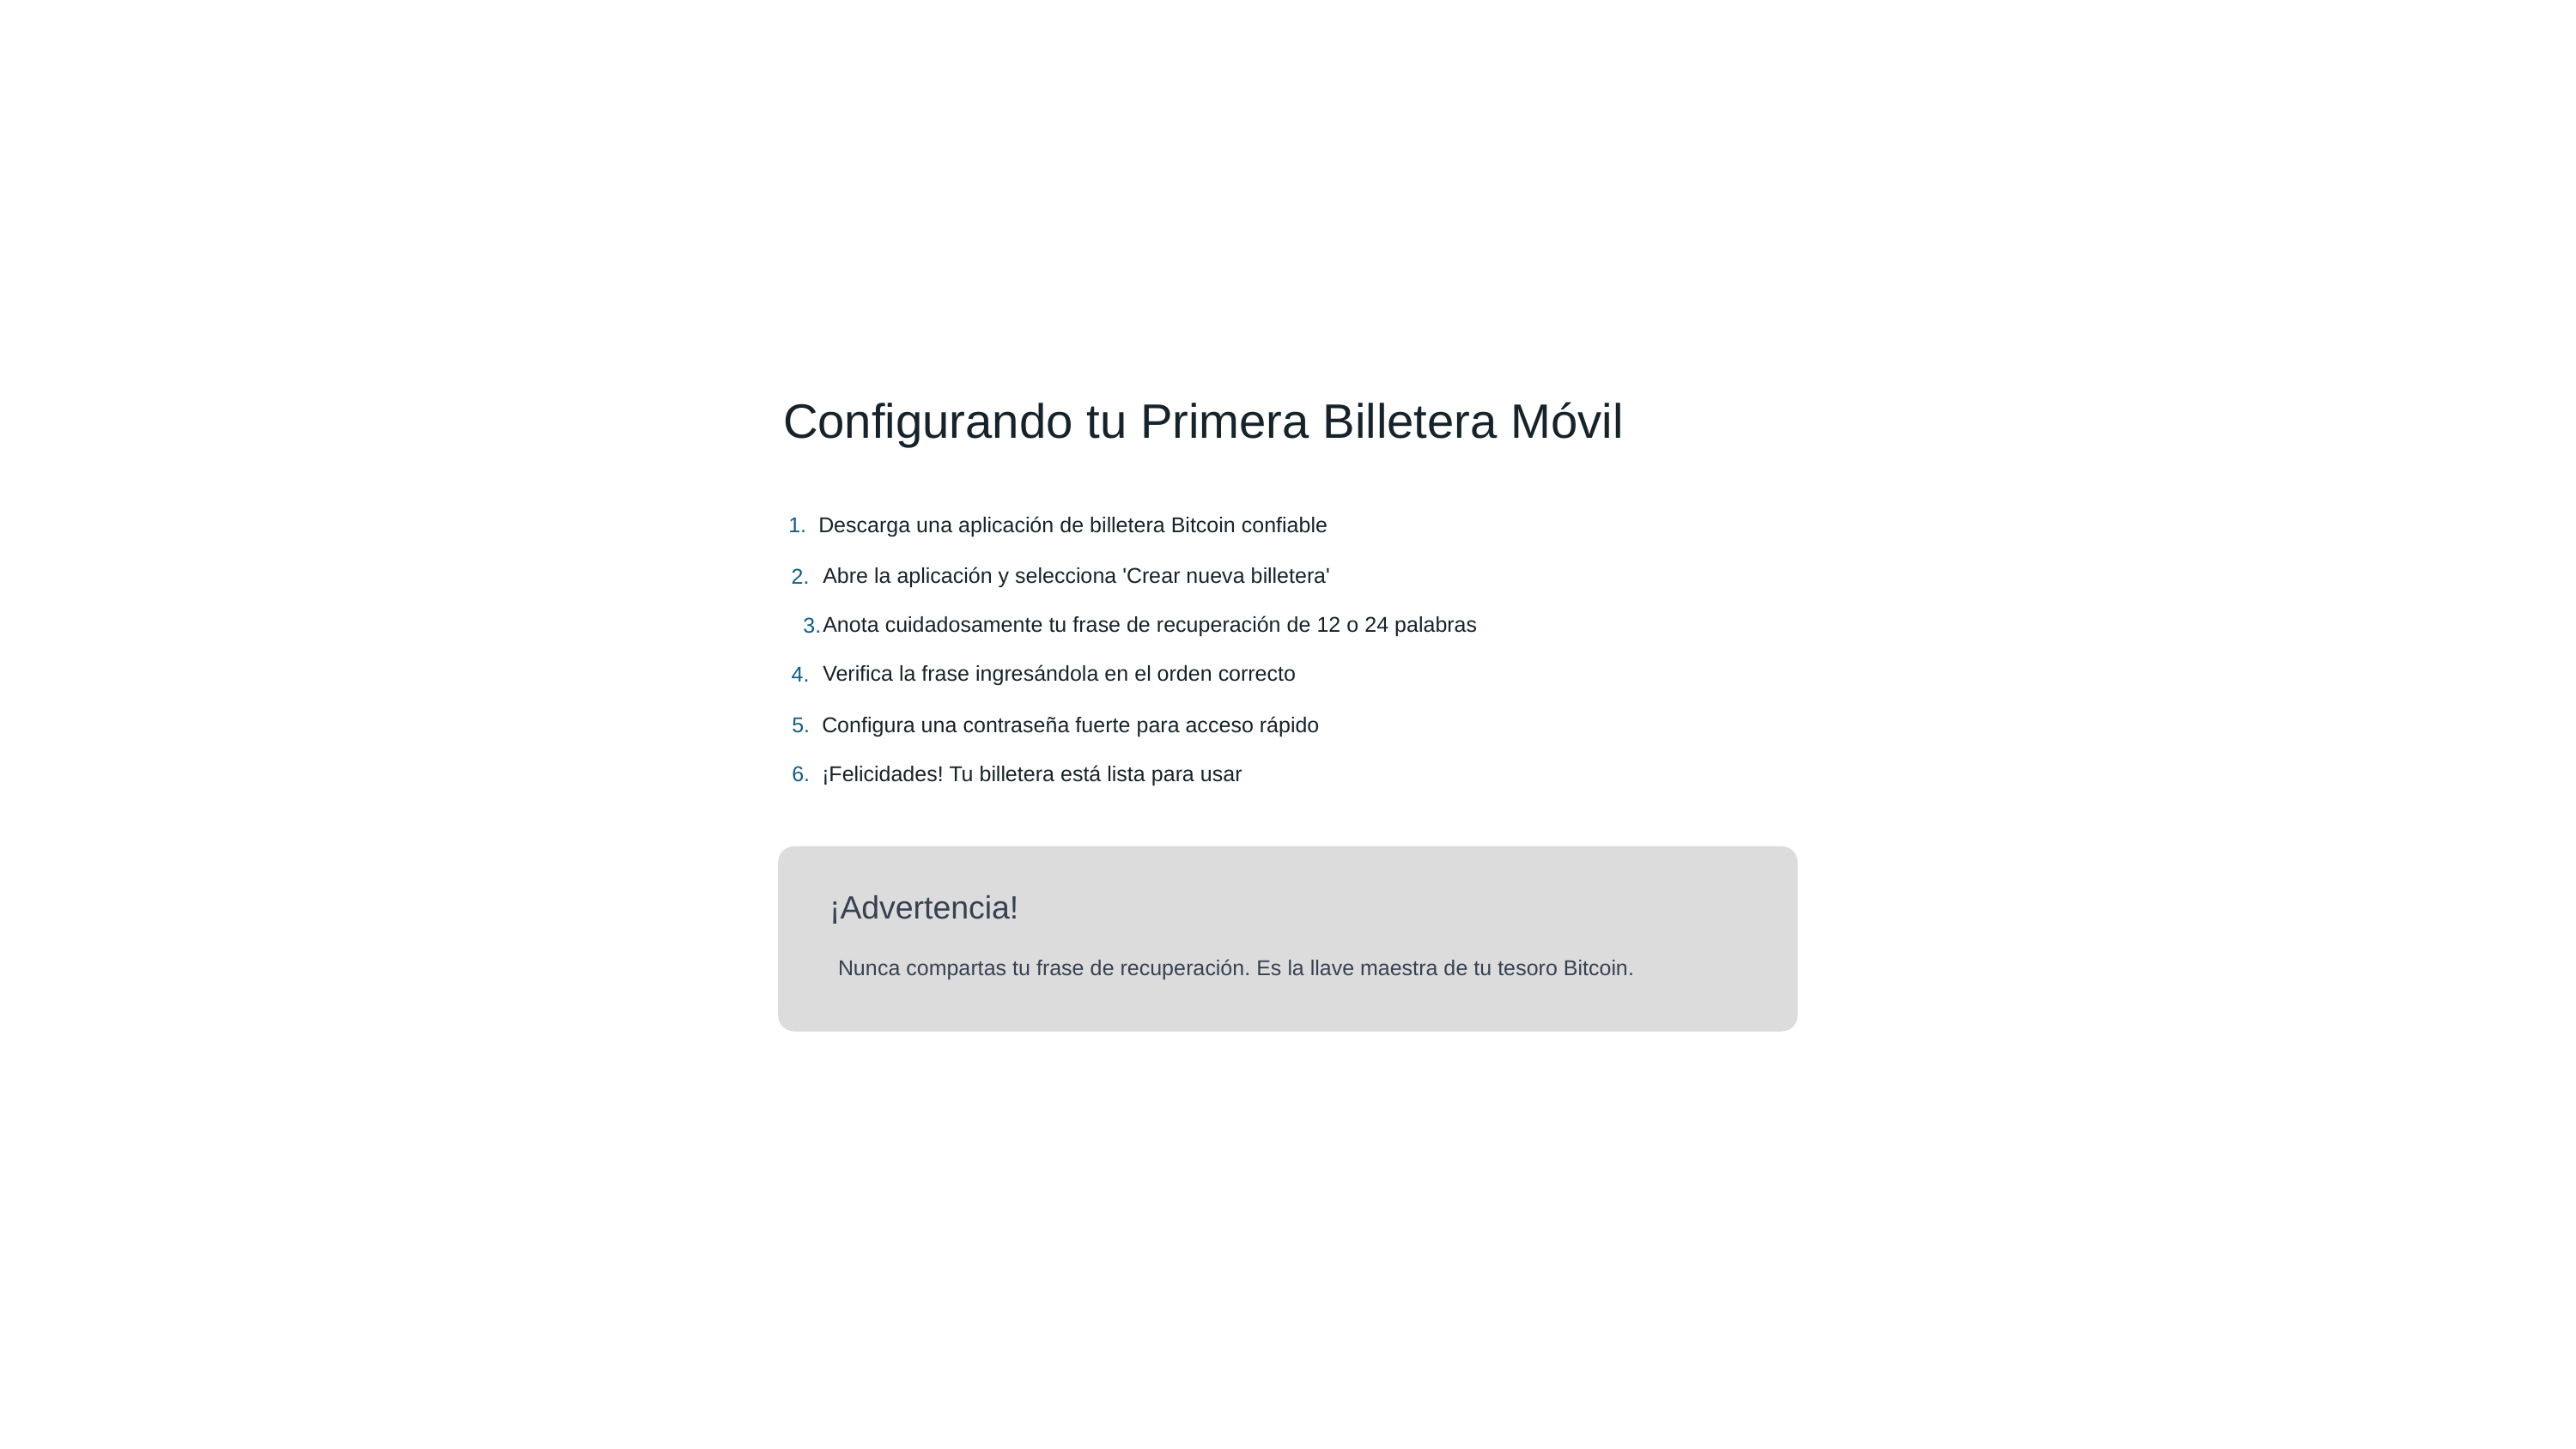

Configurando tu Primera Billetera Móvil

1.  Descarga una aplicación de billetera Bitcoin confiable
Abre la aplicación y selecciona 'Crear nueva billetera'
Anota cuidadosamente tu frase de recuperación de 12 o 24 palabras
Verifica la frase ingresándola en el orden correcto
2.
3.
4.
5.  Configura una contraseña fuerte para acceso rápido
6.  ¡Felicidades! Tu billetera está lista para usar

¡Advertencia!

Nunca compartas tu frase de recuperación. Es la llave maestra de tu tesoro Bitcoin.